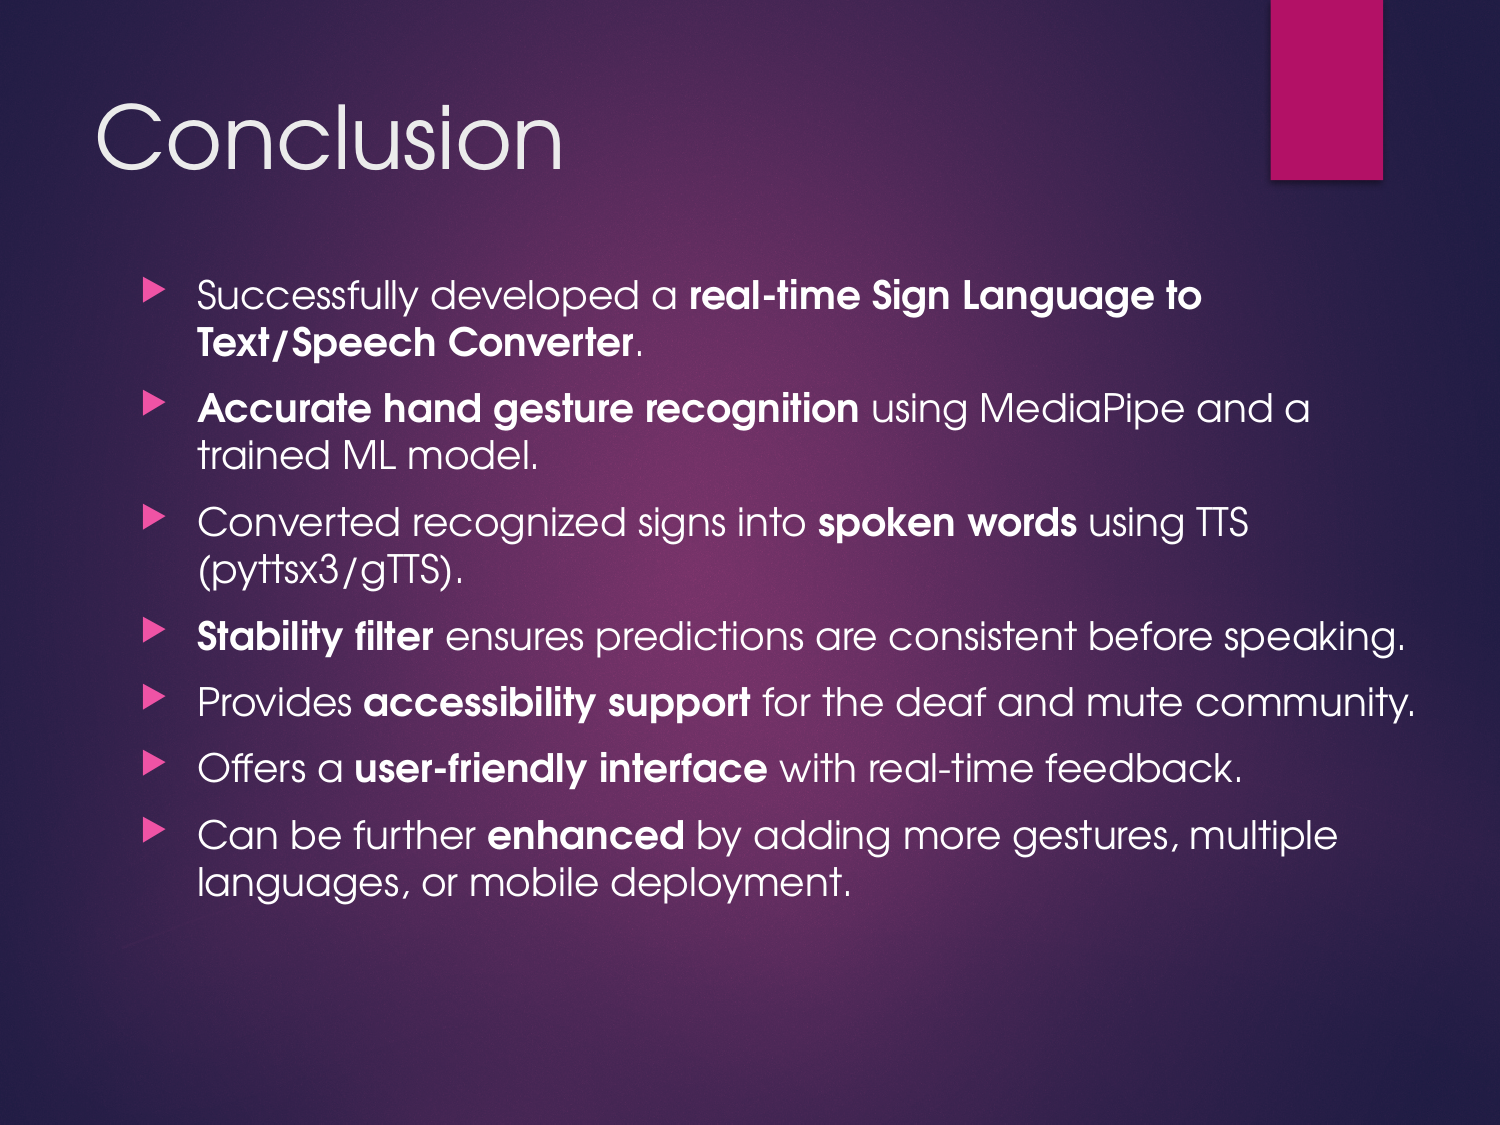

# Conclusion
Successfully developed a real-time Sign Language to Text/Speech Converter.
Accurate hand gesture recognition using MediaPipe and a trained ML model.
Converted recognized signs into spoken words using TTS (pyttsx3/gTTS).
Stability filter ensures predictions are consistent before speaking.
Provides accessibility support for the deaf and mute community.
Offers a user-friendly interface with real-time feedback.
Can be further enhanced by adding more gestures, multiple languages, or mobile deployment.